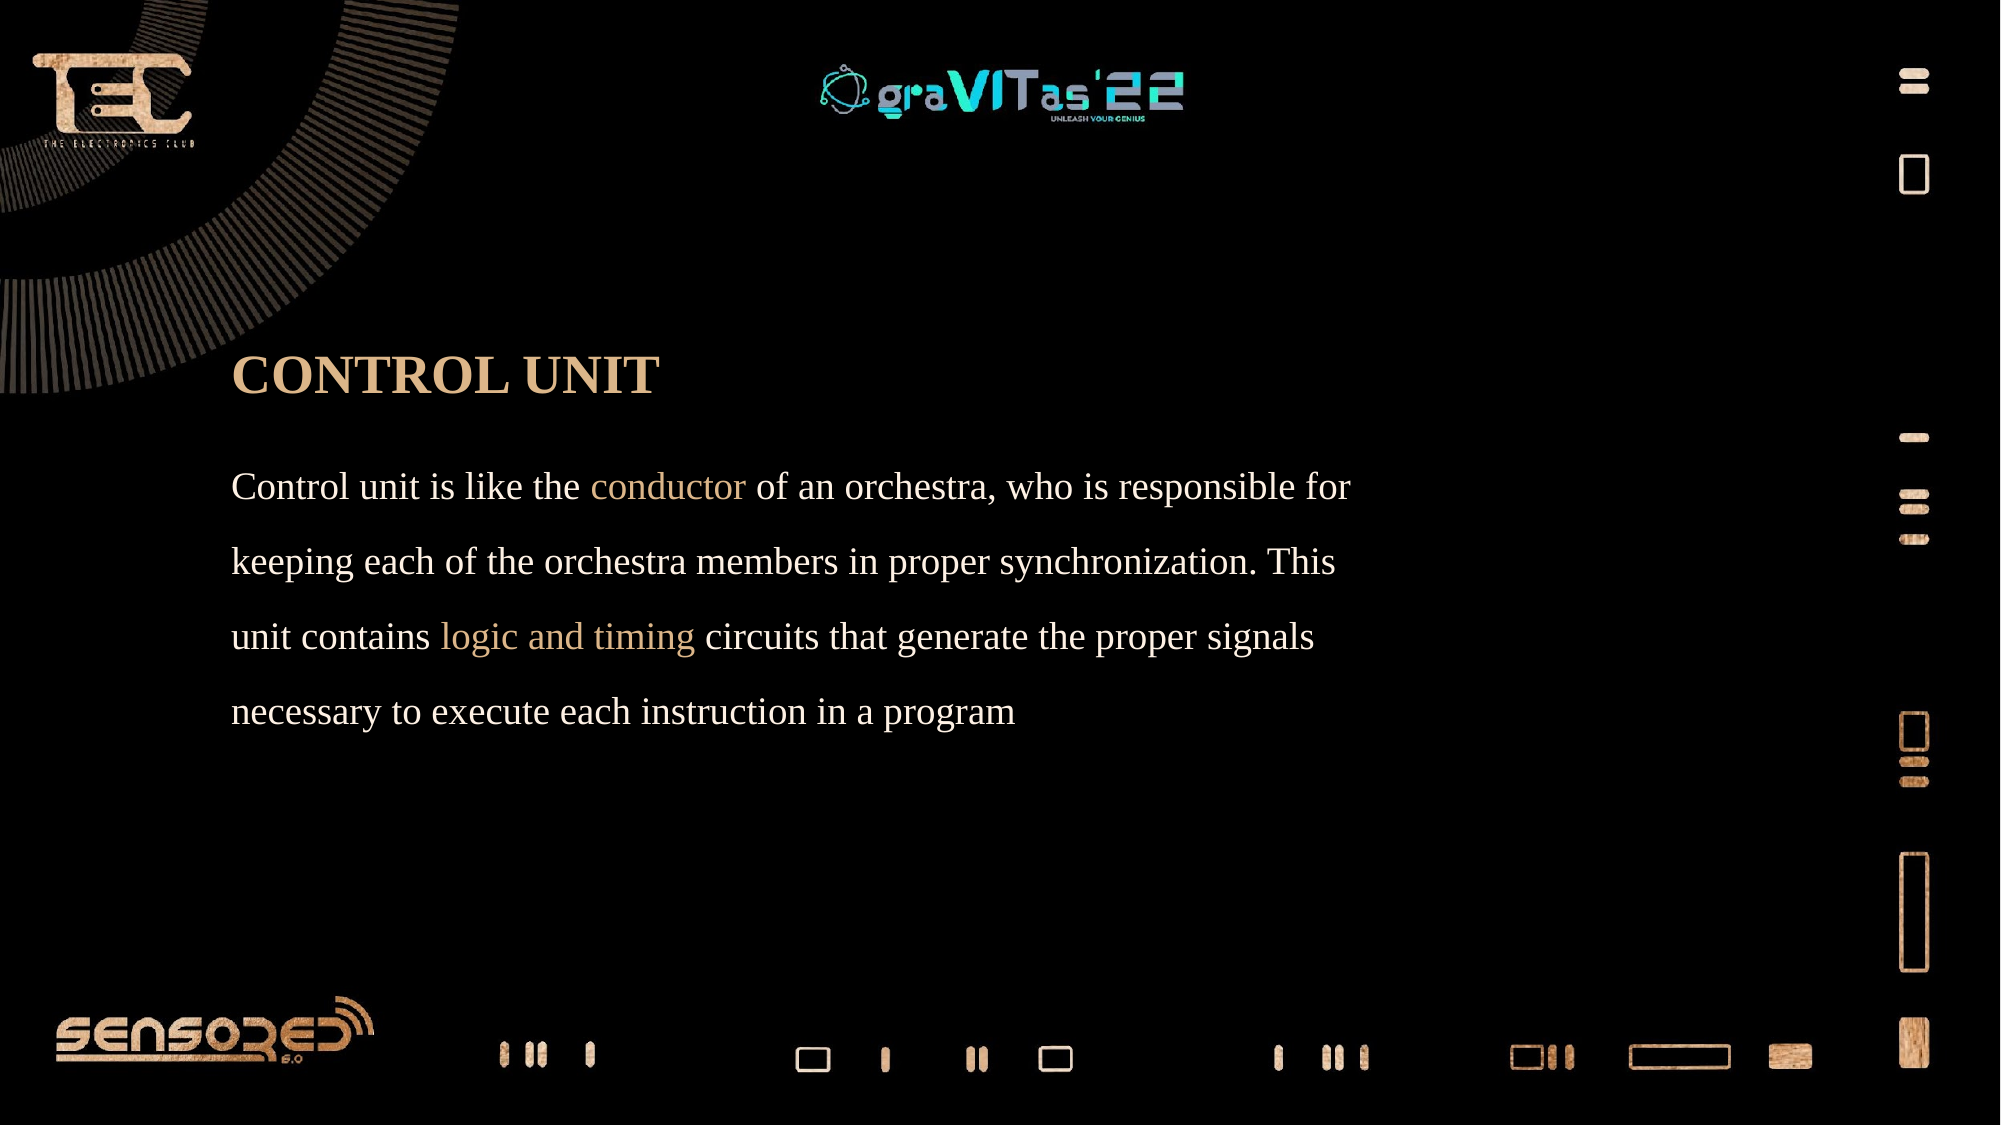

# CONTROL UNIT
Control unit is like the conductor of an orchestra, who is responsible for
keeping each of the orchestra members in proper synchronization. This
unit contains logic and timing circuits that generate the proper signals
necessary to execute each instruction in a program